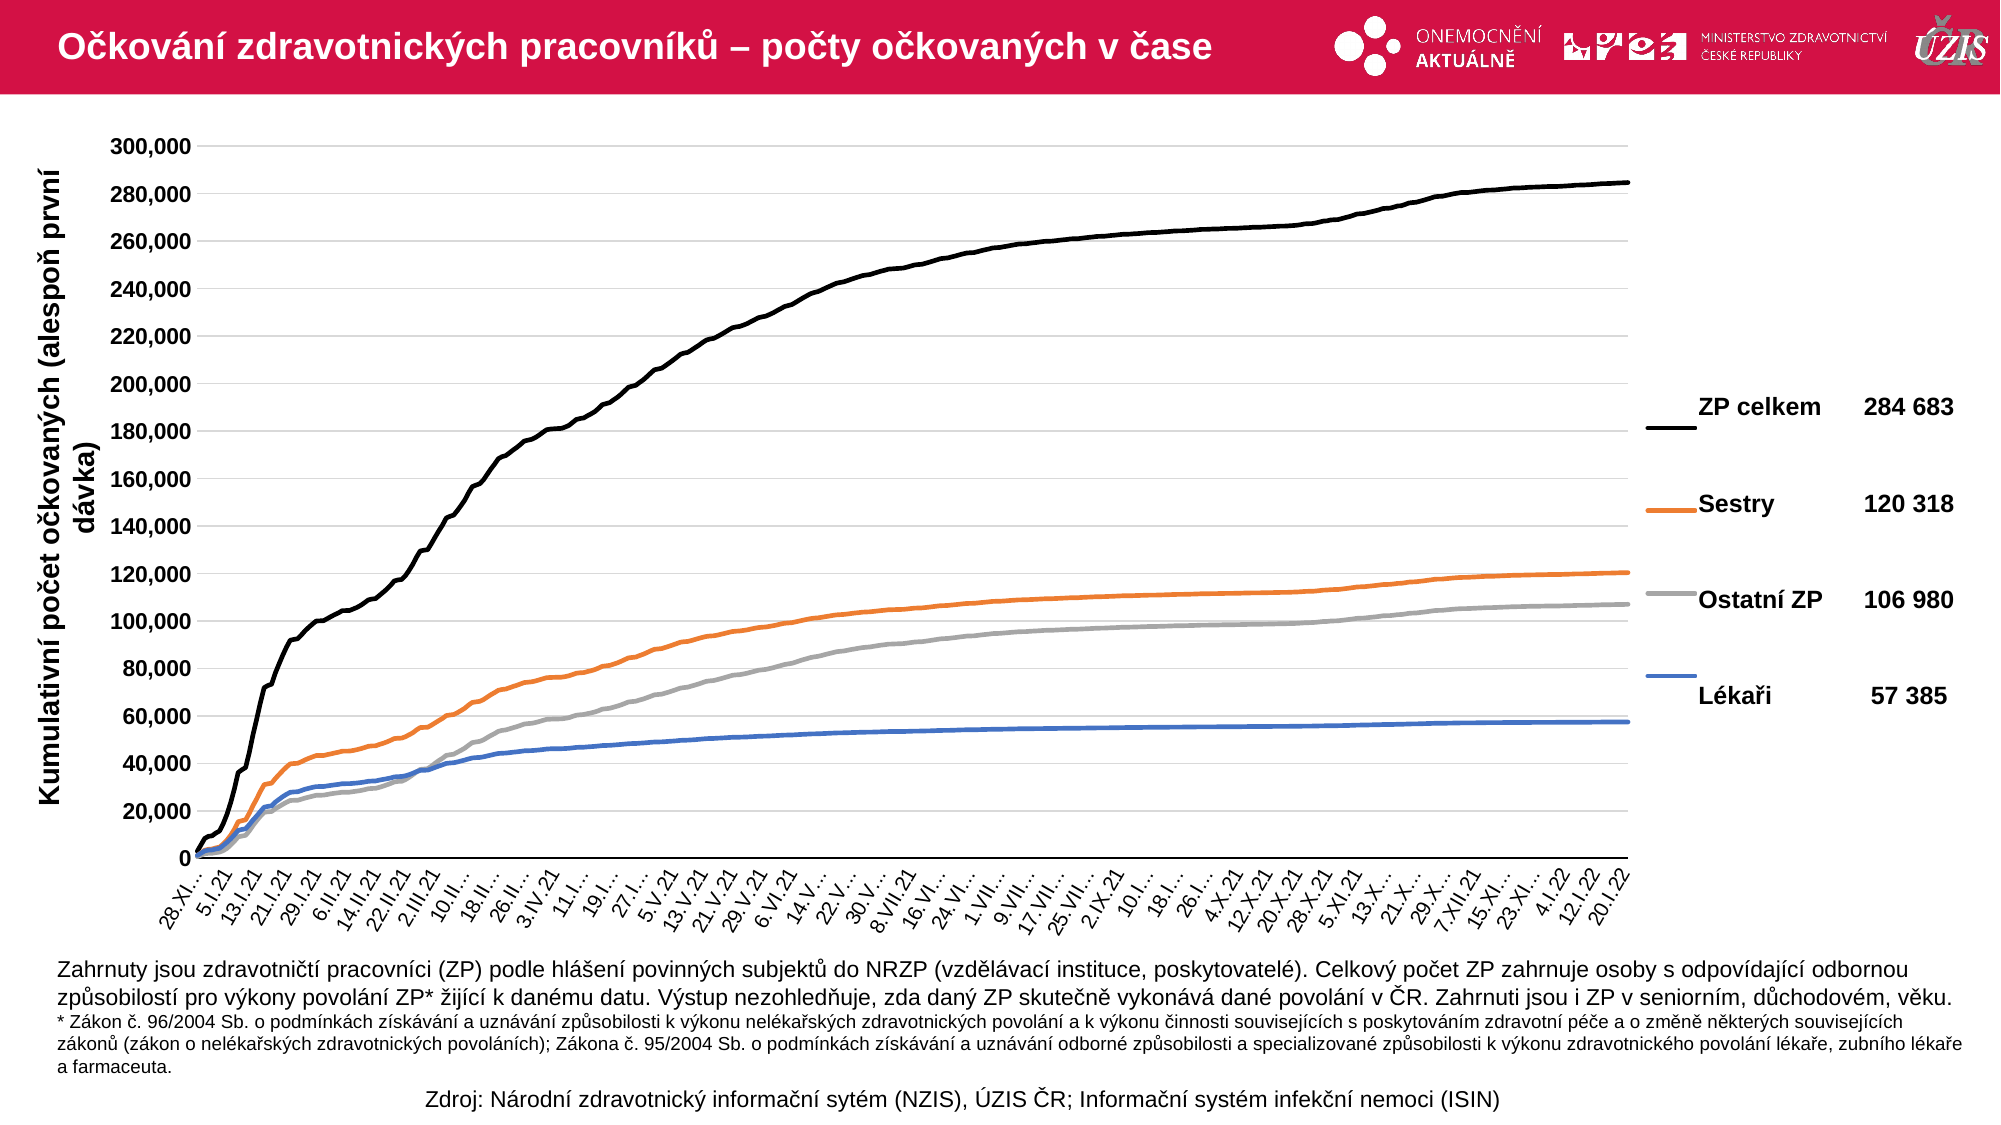

# Očkování zdravotnických pracovníků – počty očkovaných v čase

### Chart

| Category | ZP celkem | Sestry | Ostatní ZP | Lékaři |
|---|---|---|---|---|
| 28.XII.20 | 2944.0 | 1123.0 | 641.0 | 1180.0 |
| 29.XII.20 | 5611.0 | 2233.0 | 1249.0 | 2129.0 |
| 30.XII.20 | 8316.0 | 3370.0 | 1874.0 | 3072.0 |
| 31.XII.20 | 9208.0 | 3751.0 | 2047.0 | 3410.0 |
| 1.I.21 | 9445.0 | 3870.0 | 2076.0 | 3499.0 |
| 2.I.21 | 10606.0 | 4351.0 | 2364.0 | 3891.0 |
| 3.I.21 | 11447.0 | 4669.0 | 2575.0 | 4203.0 |
| 4.I.21 | 14616.0 | 6016.0 | 3202.0 | 5398.0 |
| 5.I.21 | 18536.0 | 7659.0 | 4165.0 | 6712.0 |
| 6.I.21 | 23464.0 | 9672.0 | 5583.0 | 8209.0 |
| 7.I.21 | 29296.0 | 12227.0 | 7184.0 | 9885.0 |
| 8.I.21 | 36085.0 | 15359.0 | 9031.0 | 11695.0 |
| 9.I.21 | 37248.0 | 15805.0 | 9339.0 | 12104.0 |
| 10.I.21 | 38206.0 | 16161.0 | 9648.0 | 12397.0 |
| 11.I.21 | 44621.0 | 18961.0 | 11515.0 | 14145.0 |
| 12.I.21 | 52043.0 | 22153.0 | 13797.0 | 16093.0 |
| 13.I.21 | 58653.0 | 25017.0 | 15840.0 | 17796.0 |
| 14.I.21 | 65634.0 | 28208.0 | 17729.0 | 19697.0 |
| 15.I.21 | 71831.0 | 30990.0 | 19341.0 | 21500.0 |
| 16.I.21 | 72767.0 | 31371.0 | 19561.0 | 21835.0 |
| 17.I.21 | 73315.0 | 31598.0 | 19657.0 | 22060.0 |
| 18.I.21 | 78004.0 | 33554.0 | 20832.0 | 23618.0 |
| 19.I.21 | 81806.0 | 35243.0 | 21765.0 | 24798.0 |
| 20.I.21 | 85524.0 | 36890.0 | 22709.0 | 25925.0 |
| 21.I.21 | 88917.0 | 38425.0 | 23567.0 | 26925.0 |
| 22.I.21 | 91808.0 | 39735.0 | 24319.0 | 27754.0 |
| 23.I.21 | 92198.0 | 39892.0 | 24383.0 | 27923.0 |
| 24.I.21 | 92434.0 | 40001.0 | 24428.0 | 28005.0 |
| 25.I.21 | 94041.0 | 40646.0 | 24879.0 | 28516.0 |
| 26.I.21 | 95807.0 | 41420.0 | 25332.0 | 29055.0 |
| 27.I.21 | 97257.0 | 42074.0 | 25729.0 | 29454.0 |
| 28.I.21 | 98645.0 | 42682.0 | 26132.0 | 29831.0 |
| 29.I.21 | 99925.0 | 43246.0 | 26516.0 | 30163.0 |
| 30.I.21 | 99996.0 | 43268.0 | 26540.0 | 30188.0 |
| 31.I.21 | 100067.0 | 43286.0 | 26572.0 | 30209.0 |
| 1.II.21 | 100961.0 | 43644.0 | 26864.0 | 30453.0 |
| 2.II.21 | 101830.0 | 43986.0 | 27154.0 | 30690.0 |
| 3.II.21 | 102647.0 | 44347.0 | 27387.0 | 30913.0 |
| 4.II.21 | 103357.0 | 44678.0 | 27571.0 | 31108.0 |
| 5.II.21 | 104286.0 | 45096.0 | 27806.0 | 31384.0 |
| 6.II.21 | 104337.0 | 45118.0 | 27815.0 | 31404.0 |
| 7.II.21 | 104388.0 | 45139.0 | 27833.0 | 31416.0 |
| 8.II.21 | 105030.0 | 45408.0 | 28070.0 | 31552.0 |
| 9.II.21 | 105685.0 | 45730.0 | 28265.0 | 31690.0 |
| 10.II.21 | 106550.0 | 46133.0 | 28532.0 | 31885.0 |
| 11.II.21 | 107606.0 | 46606.0 | 28883.0 | 32117.0 |
| 12.II.21 | 108809.0 | 47139.0 | 29275.0 | 32395.0 |
| 13.II.21 | 109194.0 | 47313.0 | 29387.0 | 32494.0 |
| 14.II.21 | 109378.0 | 47367.0 | 29453.0 | 32558.0 |
| 15.II.21 | 110702.0 | 47919.0 | 29869.0 | 32914.0 |
| 16.II.21 | 111994.0 | 48407.0 | 30375.0 | 33212.0 |
| 17.II.21 | 113370.0 | 48977.0 | 30920.0 | 33473.0 |
| 18.II.21 | 114935.0 | 49646.0 | 31478.0 | 33811.0 |
| 19.II.21 | 116792.0 | 50403.0 | 32132.0 | 34257.0 |
| 20.II.21 | 117252.0 | 50531.0 | 32358.0 | 34363.0 |
| 21.II.21 | 117415.0 | 50590.0 | 32415.0 | 34410.0 |
| 22.II.21 | 119008.0 | 51187.0 | 33100.0 | 34721.0 |
| 23.II.21 | 121307.0 | 52003.0 | 34102.0 | 35202.0 |
| 24.II.21 | 123805.0 | 52826.0 | 35179.0 | 35800.0 |
| 25.II.21 | 126837.0 | 54052.0 | 36331.0 | 36454.0 |
| 26.II.21 | 129444.0 | 55042.0 | 37405.0 | 36997.0 |
| 27.II.21 | 129752.0 | 55117.0 | 37564.0 | 37071.0 |
| 28.II.21 | 129973.0 | 55165.0 | 37694.0 | 37114.0 |
| 1.III.21 | 132520.0 | 56053.0 | 38806.0 | 37661.0 |
| 2.III.21 | 135278.0 | 57005.0 | 40016.0 | 38257.0 |
| 3.III.21 | 137945.0 | 58000.0 | 41128.0 | 38817.0 |
| 4.III.21 | 140400.0 | 58910.0 | 42129.0 | 39361.0 |
| 5.III.21 | 143369.0 | 60099.0 | 43316.0 | 39954.0 |
| 6.III.21 | 144075.0 | 60349.0 | 43605.0 | 40121.0 |
| 7.III.21 | 144589.0 | 60539.0 | 43820.0 | 40230.0 |
| 8.III.21 | 146536.0 | 61317.0 | 44663.0 | 40556.0 |
| 9.III.21 | 148684.0 | 62244.0 | 45486.0 | 40954.0 |
| 10.III.21 | 150933.0 | 63192.0 | 46384.0 | 41357.0 |
| 11.III.21 | 153936.0 | 64519.0 | 47582.0 | 41835.0 |
| 12.III.21 | 156558.0 | 65623.0 | 48695.0 | 42240.0 |
| 13.III.21 | 157217.0 | 65859.0 | 48979.0 | 42379.0 |
| 14.III.21 | 157786.0 | 66102.0 | 49220.0 | 42464.0 |
| 15.III.21 | 159376.0 | 66807.0 | 49852.0 | 42717.0 |
| 16.III.21 | 161708.0 | 67848.0 | 50781.0 | 43079.0 |
| 17.III.21 | 164025.0 | 68870.0 | 51720.0 | 43435.0 |
| 18.III.21 | 166053.0 | 69764.0 | 52498.0 | 43791.0 |
| 19.III.21 | 168316.0 | 70740.0 | 53455.0 | 44121.0 |
| 20.III.21 | 169191.0 | 71100.0 | 53855.0 | 44236.0 |
| 21.III.21 | 169639.0 | 71272.0 | 54061.0 | 44306.0 |
| 22.III.21 | 170795.0 | 71805.0 | 54510.0 | 44480.0 |
| 23.III.21 | 172034.0 | 72357.0 | 55004.0 | 44673.0 |
| 24.III.21 | 173104.0 | 72863.0 | 55421.0 | 44820.0 |
| 25.III.21 | 174403.0 | 73423.0 | 55966.0 | 45014.0 |
| 26.III.21 | 175781.0 | 74004.0 | 56544.0 | 45233.0 |
| 27.III.21 | 176156.0 | 74156.0 | 56704.0 | 45296.0 |
| 28.III.21 | 176501.0 | 74323.0 | 56840.0 | 45338.0 |
| 29.III.21 | 177285.0 | 74671.0 | 57151.0 | 45463.0 |
| 30.III.21 | 178313.0 | 75117.0 | 57573.0 | 45623.0 |
| 31.III.21 | 179435.0 | 75585.0 | 58068.0 | 45782.0 |
| 1.IV.21 | 180539.0 | 76039.0 | 58498.0 | 46002.0 |
| 2.IV.21 | 180807.0 | 76144.0 | 58585.0 | 46078.0 |
| 3.IV.21 | 180927.0 | 76186.0 | 58643.0 | 46098.0 |
| 4.IV.21 | 181043.0 | 76235.0 | 58681.0 | 46127.0 |
| 5.IV.21 | 181115.0 | 76271.0 | 58710.0 | 46134.0 |
| 6.IV.21 | 181681.0 | 76517.0 | 58940.0 | 46224.0 |
| 7.IV.21 | 182355.0 | 76835.0 | 59203.0 | 46317.0 |
| 8.IV.21 | 183603.0 | 77374.0 | 59743.0 | 46486.0 |
| 9.IV.21 | 184880.0 | 77948.0 | 60246.0 | 46686.0 |
| 10.IV.21 | 185257.0 | 78107.0 | 60419.0 | 46731.0 |
| 11.IV.21 | 185507.0 | 78208.0 | 60535.0 | 46764.0 |
| 12.IV.21 | 186448.0 | 78635.0 | 60913.0 | 46900.0 |
| 13.IV.21 | 187262.0 | 79014.0 | 61226.0 | 47022.0 |
| 14.IV.21 | 188207.0 | 79468.0 | 61612.0 | 47127.0 |
| 15.IV.21 | 189575.0 | 80128.0 | 62163.0 | 47284.0 |
| 16.IV.21 | 191125.0 | 80854.0 | 62812.0 | 47459.0 |
| 17.IV.21 | 191547.0 | 81058.0 | 62989.0 | 47500.0 |
| 18.IV.21 | 191987.0 | 81249.0 | 63183.0 | 47555.0 |
| 19.IV.21 | 193092.0 | 81770.0 | 63640.0 | 47682.0 |
| 20.IV.21 | 194141.0 | 82274.0 | 64066.0 | 47801.0 |
| 21.IV.21 | 195434.0 | 82933.0 | 64566.0 | 47935.0 |
| 22.IV.21 | 196907.0 | 83658.0 | 65167.0 | 48082.0 |
| 23.IV.21 | 198423.0 | 84369.0 | 65815.0 | 48239.0 |
| 24.IV.21 | 198864.0 | 84569.0 | 66000.0 | 48295.0 |
| 25.IV.21 | 199238.0 | 84757.0 | 66151.0 | 48330.0 |
| 26.IV.21 | 200439.0 | 85363.0 | 66634.0 | 48442.0 |
| 27.IV.21 | 201531.0 | 85911.0 | 67057.0 | 48563.0 |
| 28.IV.21 | 202923.0 | 86614.0 | 67625.0 | 48684.0 |
| 29.IV.21 | 204399.0 | 87371.0 | 68212.0 | 48816.0 |
| 30.IV.21 | 205804.0 | 88019.0 | 68830.0 | 48955.0 |
| 1.V.21 | 206141.0 | 88173.0 | 68984.0 | 48984.0 |
| 2.V.21 | 206480.0 | 88326.0 | 69140.0 | 49014.0 |
| 3.V.21 | 207566.0 | 88835.0 | 69596.0 | 49135.0 |
| 4.V.21 | 208671.0 | 89356.0 | 70055.0 | 49260.0 |
| 5.V.21 | 209820.0 | 89881.0 | 70582.0 | 49357.0 |
| 6.V.21 | 211016.0 | 90428.0 | 71114.0 | 49474.0 |
| 7.V.21 | 212323.0 | 91000.0 | 71677.0 | 49646.0 |
| 8.V.21 | 212825.0 | 91217.0 | 71900.0 | 49708.0 |
| 9.V.21 | 213136.0 | 91324.0 | 72072.0 | 49740.0 |
| 10.V.21 | 214111.0 | 91722.0 | 72549.0 | 49840.0 |
| 11.V.21 | 215139.0 | 92201.0 | 72982.0 | 49956.0 |
| 12.V.21 | 216179.0 | 92634.0 | 73459.0 | 50086.0 |
| 13.V.21 | 217323.0 | 93069.0 | 74008.0 | 50246.0 |
| 14.V.21 | 218329.0 | 93436.0 | 74520.0 | 50373.0 |
| 15.V.21 | 218772.0 | 93598.0 | 74730.0 | 50444.0 |
| 16.V.21 | 219060.0 | 93702.0 | 74882.0 | 50476.0 |
| 17.V.21 | 219849.0 | 94019.0 | 75272.0 | 50558.0 |
| 18.V.21 | 220732.0 | 94392.0 | 75690.0 | 50650.0 |
| 19.V.21 | 221643.0 | 94753.0 | 76155.0 | 50735.0 |
| 20.V.21 | 222580.0 | 95146.0 | 76600.0 | 50834.0 |
| 21.V.21 | 223508.0 | 95510.0 | 77057.0 | 50941.0 |
| 22.V.21 | 223862.0 | 95655.0 | 77235.0 | 50972.0 |
| 23.V.21 | 224091.0 | 95753.0 | 77351.0 | 50987.0 |
| 24.V.21 | 224644.0 | 95968.0 | 77640.0 | 51036.0 |
| 25.V.21 | 225274.0 | 96207.0 | 77970.0 | 51097.0 |
| 26.V.21 | 226130.0 | 96559.0 | 78382.0 | 51189.0 |
| 27.V.21 | 226916.0 | 96888.0 | 78758.0 | 51270.0 |
| 28.V.21 | 227744.0 | 97173.0 | 79197.0 | 51374.0 |
| 29.V.21 | 228112.0 | 97316.0 | 79385.0 | 51411.0 |
| 30.V.21 | 228404.0 | 97407.0 | 79553.0 | 51444.0 |
| 31.V.21 | 229098.0 | 97684.0 | 79896.0 | 51518.0 |
| 1.VI.21 | 229822.0 | 97955.0 | 80268.0 | 51599.0 |
| 2.VI.21 | 230712.0 | 98299.0 | 80720.0 | 51693.0 |
| 3.VI.21 | 231553.0 | 98652.0 | 81138.0 | 51763.0 |
| 4.VI.21 | 232443.0 | 98977.0 | 81605.0 | 51861.0 |
| 5.VI.21 | 232869.0 | 99114.0 | 81867.0 | 51888.0 |
| 6.VI.21 | 233277.0 | 99244.0 | 82112.0 | 51921.0 |
| 7.VI.21 | 234174.0 | 99581.0 | 82591.0 | 52002.0 |
| 8.VI.21 | 235160.0 | 99921.0 | 83139.0 | 52100.0 |
| 9.VI.21 | 236086.0 | 100271.0 | 83630.0 | 52185.0 |
| 10.VI.21 | 236967.0 | 100632.0 | 84064.0 | 52271.0 |
| 11.VI.21 | 237827.0 | 100933.0 | 84528.0 | 52366.0 |
| 12.VI.21 | 238355.0 | 101141.0 | 84819.0 | 52395.0 |
| 13.VI.21 | 238730.0 | 101258.0 | 85047.0 | 52425.0 |
| 14.VI.21 | 239401.0 | 101502.0 | 85404.0 | 52495.0 |
| 15.VI.21 | 240166.0 | 101776.0 | 85840.0 | 52550.0 |
| 16.VI.21 | 240872.0 | 102017.0 | 86230.0 | 52625.0 |
| 17.VI.21 | 241590.0 | 102288.0 | 86599.0 | 52703.0 |
| 18.VI.21 | 242267.0 | 102505.0 | 86981.0 | 52781.0 |
| 19.VI.21 | 242602.0 | 102623.0 | 87170.0 | 52809.0 |
| 20.VI.21 | 242863.0 | 102717.0 | 87312.0 | 52834.0 |
| 21.VI.21 | 243378.0 | 102895.0 | 87611.0 | 52872.0 |
| 22.VI.21 | 243968.0 | 103116.0 | 87930.0 | 52922.0 |
| 23.VI.21 | 244469.0 | 103305.0 | 88187.0 | 52977.0 |
| 24.VI.21 | 244972.0 | 103466.0 | 88477.0 | 53029.0 |
| 25.VI.21 | 245475.0 | 103652.0 | 88737.0 | 53086.0 |
| 26.VI.21 | 245732.0 | 103743.0 | 88889.0 | 53100.0 |
| 27.VI.21 | 245925.0 | 103811.0 | 89002.0 | 53112.0 |
| 28.VI.21 | 246423.0 | 103992.0 | 89275.0 | 53156.0 |
| 29.VI.21 | 246886.0 | 104160.0 | 89524.0 | 53202.0 |
| 30.VI.21 | 247369.0 | 104341.0 | 89768.0 | 53260.0 |
| 1.VII.21 | 247734.0 | 104482.0 | 89947.0 | 53305.0 |
| 2.VII.21 | 248220.0 | 104675.0 | 90185.0 | 53360.0 |
| 3.VII.21 | 248318.0 | 104709.0 | 90237.0 | 53372.0 |
| 4.VII.21 | 248435.0 | 104754.0 | 90297.0 | 53384.0 |
| 5.VII.21 | 248548.0 | 104803.0 | 90355.0 | 53390.0 |
| 6.VII.21 | 248649.0 | 104835.0 | 90415.0 | 53399.0 |
| 7.VII.21 | 249062.0 | 104999.0 | 90624.0 | 53439.0 |
| 8.VII.21 | 249513.0 | 105177.0 | 90842.0 | 53494.0 |
| 9.VII.21 | 249959.0 | 105350.0 | 91067.0 | 53542.0 |
| 10.VII.21 | 250127.0 | 105410.0 | 91160.0 | 53557.0 |
| 11.VII.21 | 250248.0 | 105459.0 | 91218.0 | 53571.0 |
| 12.VII.21 | 250694.0 | 105621.0 | 91454.0 | 53619.0 |
| 13.VII.21 | 251142.0 | 105806.0 | 91674.0 | 53662.0 |
| 14.VII.21 | 251632.0 | 106009.0 | 91915.0 | 53708.0 |
| 15.VII.21 | 252131.0 | 106200.0 | 92163.0 | 53768.0 |
| 16.VII.21 | 252621.0 | 106383.0 | 92415.0 | 53823.0 |
| 17.VII.21 | 252803.0 | 106433.0 | 92525.0 | 53845.0 |
| 18.VII.21 | 252950.0 | 106491.0 | 92595.0 | 53864.0 |
| 19.VII.21 | 253373.0 | 106661.0 | 92799.0 | 53913.0 |
| 20.VII.21 | 253729.0 | 106810.0 | 92960.0 | 53959.0 |
| 21.VII.21 | 254198.0 | 106990.0 | 93180.0 | 54028.0 |
| 22.VII.21 | 254595.0 | 107168.0 | 93361.0 | 54066.0 |
| 23.VII.21 | 254988.0 | 107315.0 | 93574.0 | 54099.0 |
| 24.VII.21 | 255100.0 | 107359.0 | 93636.0 | 54105.0 |
| 25.VII.21 | 255190.0 | 107385.0 | 93691.0 | 54114.0 |
| 26.VII.21 | 255579.0 | 107553.0 | 93872.0 | 54154.0 |
| 27.VII.21 | 256001.0 | 107723.0 | 94071.0 | 54207.0 |
| 28.VII.21 | 256364.0 | 107874.0 | 94248.0 | 54242.0 |
| 29.VII.21 | 256701.0 | 108023.0 | 94408.0 | 54270.0 |
| 30.VII.21 | 257123.0 | 108188.0 | 94620.0 | 54315.0 |
| 31.VII.21 | 257245.0 | 108227.0 | 94686.0 | 54332.0 |
| 1.VIII.21 | 257348.0 | 108267.0 | 94736.0 | 54345.0 |
| 2.VIII.21 | 257631.0 | 108366.0 | 94883.0 | 54382.0 |
| 3.VIII.21 | 257899.0 | 108478.0 | 95013.0 | 54408.0 |
| 4.VIII.21 | 258213.0 | 108607.0 | 95158.0 | 54448.0 |
| 5.VIII.21 | 258479.0 | 108716.0 | 95284.0 | 54479.0 |
| 6.VIII.21 | 258760.0 | 108835.0 | 95413.0 | 54512.0 |
| 7.VIII.21 | 258833.0 | 108857.0 | 95451.0 | 54525.0 |
| 8.VIII.21 | 258897.0 | 108882.0 | 95485.0 | 54530.0 |
| 9.VIII.21 | 259108.0 | 108967.0 | 95589.0 | 54552.0 |
| 10.VIII.21 | 259318.0 | 109046.0 | 95705.0 | 54567.0 |
| 11.VIII.21 | 259481.0 | 109116.0 | 95778.0 | 54587.0 |
| 12.VIII.21 | 259715.0 | 109222.0 | 95883.0 | 54610.0 |
| 13.VIII.21 | 259907.0 | 109285.0 | 95987.0 | 54635.0 |
| 14.VIII.21 | 259964.0 | 109306.0 | 96013.0 | 54645.0 |
| 15.VIII.21 | 260010.0 | 109328.0 | 96032.0 | 54650.0 |
| 16.VIII.21 | 260192.0 | 109411.0 | 96114.0 | 54667.0 |
| 17.VIII.21 | 260374.0 | 109490.0 | 96193.0 | 54691.0 |
| 18.VIII.21 | 260542.0 | 109552.0 | 96276.0 | 54714.0 |
| 19.VIII.21 | 260706.0 | 109622.0 | 96348.0 | 54736.0 |
| 20.VIII.21 | 260953.0 | 109737.0 | 96447.0 | 54769.0 |
| 21.VIII.21 | 260995.0 | 109751.0 | 96465.0 | 54779.0 |
| 22.VIII.21 | 261028.0 | 109762.0 | 96484.0 | 54782.0 |
| 23.VIII.21 | 261230.0 | 109858.0 | 96578.0 | 54794.0 |
| 24.VIII.21 | 261421.0 | 109946.0 | 96653.0 | 54822.0 |
| 25.VIII.21 | 261589.0 | 110013.0 | 96730.0 | 54846.0 |
| 26.VIII.21 | 261751.0 | 110085.0 | 96793.0 | 54873.0 |
| 27.VIII.21 | 261970.0 | 110173.0 | 96896.0 | 54901.0 |
| 28.VIII.21 | 262014.0 | 110189.0 | 96922.0 | 54903.0 |
| 29.VIII.21 | 262047.0 | 110205.0 | 96932.0 | 54910.0 |
| 30.VIII.21 | 262220.0 | 110277.0 | 97011.0 | 54932.0 |
| 31.VIII.21 | 262385.0 | 110338.0 | 97090.0 | 54957.0 |
| 1.IX.21 | 262510.0 | 110394.0 | 97139.0 | 54977.0 |
| 2.IX.21 | 262684.0 | 110467.0 | 97212.0 | 55005.0 |
| 3.IX.21 | 262879.0 | 110543.0 | 97305.0 | 55031.0 |
| 4.IX.21 | 262914.0 | 110555.0 | 97320.0 | 55039.0 |
| 5.IX.21 | 262947.0 | 110565.0 | 97338.0 | 55044.0 |
| 6.IX.21 | 263083.0 | 110624.0 | 97402.0 | 55057.0 |
| 7.IX.21 | 263173.0 | 110666.0 | 97437.0 | 55070.0 |
| 8.IX.21 | 263297.0 | 110717.0 | 97490.0 | 55090.0 |
| 9.IX.21 | 263440.0 | 110773.0 | 97549.0 | 55118.0 |
| 10.IX.21 | 263586.0 | 110824.0 | 97619.0 | 55143.0 |
| 11.IX.21 | 263621.0 | 110841.0 | 97635.0 | 55145.0 |
| 12.IX.21 | 263644.0 | 110848.0 | 97648.0 | 55148.0 |
| 13.IX.21 | 263755.0 | 110892.0 | 97696.0 | 55167.0 |
| 14.IX.21 | 263886.0 | 110954.0 | 97747.0 | 55185.0 |
| 15.IX.21 | 263992.0 | 111002.0 | 97790.0 | 55200.0 |
| 16.IX.21 | 264113.0 | 111059.0 | 97836.0 | 55218.0 |
| 17.IX.21 | 264277.0 | 111126.0 | 97908.0 | 55243.0 |
| 18.IX.21 | 264318.0 | 111143.0 | 97927.0 | 55248.0 |
| 19.IX.21 | 264331.0 | 111150.0 | 97933.0 | 55248.0 |
| 20.IX.21 | 264433.0 | 111188.0 | 97977.0 | 55268.0 |
| 21.IX.21 | 264537.0 | 111237.0 | 98024.0 | 55276.0 |
| 22.IX.21 | 264633.0 | 111280.0 | 98066.0 | 55287.0 |
| 23.IX.21 | 264768.0 | 111333.0 | 98124.0 | 55311.0 |
| 24.IX.21 | 264935.0 | 111405.0 | 98193.0 | 55337.0 |
| 25.IX.21 | 264967.0 | 111415.0 | 98209.0 | 55343.0 |
| 26.IX.21 | 264977.0 | 111419.0 | 98215.0 | 55343.0 |
| 27.IX.21 | 265074.0 | 111462.0 | 98257.0 | 55355.0 |
| 28.IX.21 | 265082.0 | 111464.0 | 98263.0 | 55355.0 |
| 29.IX.21 | 265167.0 | 111505.0 | 98290.0 | 55372.0 |
| 30.IX.21 | 265267.0 | 111544.0 | 98336.0 | 55387.0 |
| 1.X.21 | 265359.0 | 111578.0 | 98374.0 | 55407.0 |
| 2.X.21 | 265380.0 | 111585.0 | 98382.0 | 55413.0 |
| 3.X.21 | 265394.0 | 111592.0 | 98389.0 | 55413.0 |
| 4.X.21 | 265462.0 | 111620.0 | 98419.0 | 55423.0 |
| 5.X.21 | 265545.0 | 111667.0 | 98448.0 | 55430.0 |
| 6.X.21 | 265644.0 | 111716.0 | 98486.0 | 55442.0 |
| 7.X.21 | 265714.0 | 111744.0 | 98510.0 | 55460.0 |
| 8.X.21 | 265826.0 | 111794.0 | 98558.0 | 55474.0 |
| 9.X.21 | 265851.0 | 111804.0 | 98567.0 | 55480.0 |
| 10.X.21 | 265863.0 | 111809.0 | 98574.0 | 55480.0 |
| 11.X.21 | 265940.0 | 111839.0 | 98602.0 | 55499.0 |
| 12.X.21 | 266025.0 | 111860.0 | 98648.0 | 55517.0 |
| 13.X.21 | 266106.0 | 111897.0 | 98685.0 | 55524.0 |
| 14.X.21 | 266174.0 | 111927.0 | 98713.0 | 55534.0 |
| 15.X.21 | 266294.0 | 111972.0 | 98771.0 | 55551.0 |
| 16.X.21 | 266325.0 | 111984.0 | 98788.0 | 55553.0 |
| 17.X.21 | 266355.0 | 112001.0 | 98799.0 | 55555.0 |
| 18.X.21 | 266486.0 | 112053.0 | 98857.0 | 55576.0 |
| 19.X.21 | 266581.0 | 112109.0 | 98889.0 | 55583.0 |
| 20.X.21 | 266713.0 | 112168.0 | 98948.0 | 55597.0 |
| 21.X.21 | 266952.0 | 112282.0 | 99048.0 | 55622.0 |
| 22.X.21 | 267259.0 | 112406.0 | 99192.0 | 55661.0 |
| 23.X.21 | 267342.0 | 112432.0 | 99242.0 | 55668.0 |
| 24.X.21 | 267406.0 | 112456.0 | 99276.0 | 55674.0 |
| 25.X.21 | 267668.0 | 112580.0 | 99393.0 | 55695.0 |
| 26.X.21 | 268030.0 | 112748.0 | 99550.0 | 55732.0 |
| 27.X.21 | 268448.0 | 112949.0 | 99720.0 | 55779.0 |
| 28.X.21 | 268530.0 | 112985.0 | 99759.0 | 55786.0 |
| 29.X.21 | 268909.0 | 113149.0 | 99940.0 | 55820.0 |
| 30.X.21 | 269017.0 | 113195.0 | 99990.0 | 55832.0 |
| 31.X.21 | 269087.0 | 113227.0 | 100025.0 | 55835.0 |
| 1.XI.21 | 269504.0 | 113396.0 | 100229.0 | 55879.0 |
| 2.XI.21 | 269922.0 | 113597.0 | 100407.0 | 55918.0 |
| 3.XI.21 | 270339.0 | 113787.0 | 100599.0 | 55953.0 |
| 4.XI.21 | 270840.0 | 114020.0 | 100808.0 | 56012.0 |
| 5.XI.21 | 271401.0 | 114267.0 | 101059.0 | 56075.0 |
| 6.XI.21 | 271556.0 | 114325.0 | 101132.0 | 56099.0 |
| 7.XI.21 | 271653.0 | 114363.0 | 101176.0 | 56114.0 |
| 8.XI.21 | 272053.0 | 114549.0 | 101360.0 | 56144.0 |
| 9.XI.21 | 272393.0 | 114704.0 | 101510.0 | 56179.0 |
| 10.XI.21 | 272778.0 | 114892.0 | 101674.0 | 56212.0 |
| 11.XI.21 | 273178.0 | 115070.0 | 101862.0 | 56246.0 |
| 12.XI.21 | 273713.0 | 115275.0 | 102128.0 | 56310.0 |
| 13.XI.21 | 273837.0 | 115334.0 | 102182.0 | 56321.0 |
| 14.XI.21 | 273923.0 | 115373.0 | 102220.0 | 56330.0 |
| 15.XI.21 | 274343.0 | 115563.0 | 102403.0 | 56377.0 |
| 16.XI.21 | 274815.0 | 115767.0 | 102615.0 | 56433.0 |
| 17.XI.21 | 274919.0 | 115817.0 | 102654.0 | 56448.0 |
| 18.XI.21 | 275428.0 | 116041.0 | 102894.0 | 56493.0 |
| 19.XI.21 | 276051.0 | 116318.0 | 103173.0 | 56560.0 |
| 20.XI.21 | 276247.0 | 116409.0 | 103252.0 | 56586.0 |
| 21.XI.21 | 276389.0 | 116476.0 | 103316.0 | 56597.0 |
| 22.XI.21 | 276810.0 | 116662.0 | 103503.0 | 56645.0 |
| 23.XI.21 | 277231.0 | 116841.0 | 103696.0 | 56694.0 |
| 24.XI.21 | 277694.0 | 117067.0 | 103897.0 | 56730.0 |
| 25.XI.21 | 278172.0 | 117282.0 | 104109.0 | 56781.0 |
| 26.XI.21 | 278691.0 | 117521.0 | 104329.0 | 56841.0 |
| 27.XI.21 | 278841.0 | 117583.0 | 104407.0 | 56851.0 |
| 28.XI.21 | 278892.0 | 117606.0 | 104430.0 | 56856.0 |
| 29.XI.21 | 279242.0 | 117756.0 | 104600.0 | 56886.0 |
| 30.XI.21 | 279577.0 | 117916.0 | 104747.0 | 56914.0 |
| 1.XII.21 | 279927.0 | 118071.0 | 104908.0 | 56948.0 |
| 2.XII.21 | 280181.0 | 118187.0 | 105020.0 | 56974.0 |
| 3.XII.21 | 280445.0 | 118301.0 | 105139.0 | 57005.0 |
| 4.XII.21 | 280498.0 | 118328.0 | 105161.0 | 57009.0 |
| 5.XII.21 | 280519.0 | 118339.0 | 105169.0 | 57011.0 |
| 6.XII.21 | 280712.0 | 118439.0 | 105242.0 | 57031.0 |
| 7.XII.21 | 280890.0 | 118522.0 | 105319.0 | 57049.0 |
| 8.XII.21 | 281103.0 | 118622.0 | 105408.0 | 57073.0 |
| 9.XII.21 | 281271.0 | 118697.0 | 105482.0 | 57092.0 |
| 10.XII.21 | 281458.0 | 118779.0 | 105568.0 | 57111.0 |
| 11.XII.21 | 281495.0 | 118793.0 | 105587.0 | 57115.0 |
| 12.XII.21 | 281521.0 | 118804.0 | 105600.0 | 57117.0 |
| 13.XII.21 | 281697.0 | 118890.0 | 105677.0 | 57130.0 |
| 14.XII.21 | 281842.0 | 118951.0 | 105750.0 | 57141.0 |
| 15.XII.21 | 281980.0 | 119031.0 | 105796.0 | 57153.0 |
| 16.XII.21 | 282151.0 | 119112.0 | 105869.0 | 57170.0 |
| 17.XII.21 | 282342.0 | 119196.0 | 105959.0 | 57187.0 |
| 18.XII.21 | 282397.0 | 119221.0 | 105985.0 | 57191.0 |
| 19.XII.21 | 282411.0 | 119225.0 | 105993.0 | 57193.0 |
| 20.XII.21 | 282533.0 | 119282.0 | 106049.0 | 57202.0 |
| 21.XII.21 | 282639.0 | 119322.0 | 106107.0 | 57210.0 |
| 22.XII.21 | 282730.0 | 119361.0 | 106146.0 | 57223.0 |
| 23.XII.21 | 282762.0 | 119381.0 | 106156.0 | 57225.0 |
| 27.XII.21 | 282822.0 | 119408.0 | 106182.0 | 57232.0 |
| 28.XII.21 | 282891.0 | 119443.0 | 106211.0 | 57237.0 |
| 29.XII.21 | 282959.0 | 119482.0 | 106237.0 | 57240.0 |
| 30.XII.21 | 283032.0 | 119516.0 | 106270.0 | 57246.0 |
| 31.XII.21 | 283039.0 | 119519.0 | 106272.0 | 57248.0 |
| 2.I.22 | 283047.0 | 119522.0 | 106276.0 | 57249.0 |
| 3.I.22 | 283127.0 | 119566.0 | 106307.0 | 57254.0 |
| 4.I.22 | 283209.0 | 119600.0 | 106350.0 | 57259.0 |
| 5.I.22 | 283311.0 | 119659.0 | 106383.0 | 57269.0 |
| 6.I.22 | 283426.0 | 119713.0 | 106434.0 | 57279.0 |
| 7.I.22 | 283603.0 | 119799.0 | 106509.0 | 57295.0 |
| 8.I.22 | 283626.0 | 119807.0 | 106521.0 | 57298.0 |
| 9.I.22 | 283644.0 | 119812.0 | 106533.0 | 57299.0 |
| 10.I.22 | 283729.0 | 119852.0 | 106570.0 | 57307.0 |
| 11.I.22 | 283827.0 | 119904.0 | 106609.0 | 57314.0 |
| 12.I.22 | 283934.0 | 119951.0 | 106657.0 | 57326.0 |
| 13.I.22 | 284054.0 | 120011.0 | 106706.0 | 57337.0 |
| 14.I.22 | 284209.0 | 120094.0 | 106766.0 | 57349.0 |
| 15.I.22 | 284245.0 | 120108.0 | 106785.0 | 57352.0 |
| 16.I.22 | 284261.0 | 120114.0 | 106795.0 | 57352.0 |
| 17.I.22 | 284355.0 | 120160.0 | 106834.0 | 57361.0 |
| 18.I.22 | 284464.0 | 120215.0 | 106881.0 | 57368.0 |
| 19.I.22 | 284533.0 | 120254.0 | 106908.0 | 57371.0 |
| 20.I.22 | 284592.0 | 120282.0 | 106932.0 | 57378.0 |
| 21.I.22 | 284683.0 | 120318.0 | 106980.0 | 57385.0 |
| ZP celkem | 284 683 |
| --- | --- |
| Sestry | 120 318 |
| Ostatní ZP | 106 980 |
| Lékaři | 57 385 |
Kumulativní počet očkovaných (alespoň první dávka)
Zahrnuty jsou zdravotničtí pracovníci (ZP) podle hlášení povinných subjektů do NRZP (vzdělávací instituce, poskytovatelé). Celkový počet ZP zahrnuje osoby s odpovídající odbornou způsobilostí pro výkony povolání ZP* žijící k danému datu. Výstup nezohledňuje, zda daný ZP skutečně vykonává dané povolání v ČR. Zahrnuti jsou i ZP v seniorním, důchodovém, věku.
* Zákon č. 96/2004 Sb. o podmínkách získávání a uznávání způsobilosti k výkonu nelékařských zdravotnických povolání a k výkonu činnosti souvisejících s poskytováním zdravotní péče a o změně některých souvisejících zákonů (zákon o nelékařských zdravotnických povoláních); Zákona č. 95/2004 Sb. o podmínkách získávání a uznávání odborné způsobilosti a specializované způsobilosti k výkonu zdravotnického povolání lékaře, zubního lékaře a farmaceuta.
Zdroj: Národní zdravotnický informační sytém (NZIS), ÚZIS ČR; Informační systém infekční nemoci (ISIN)